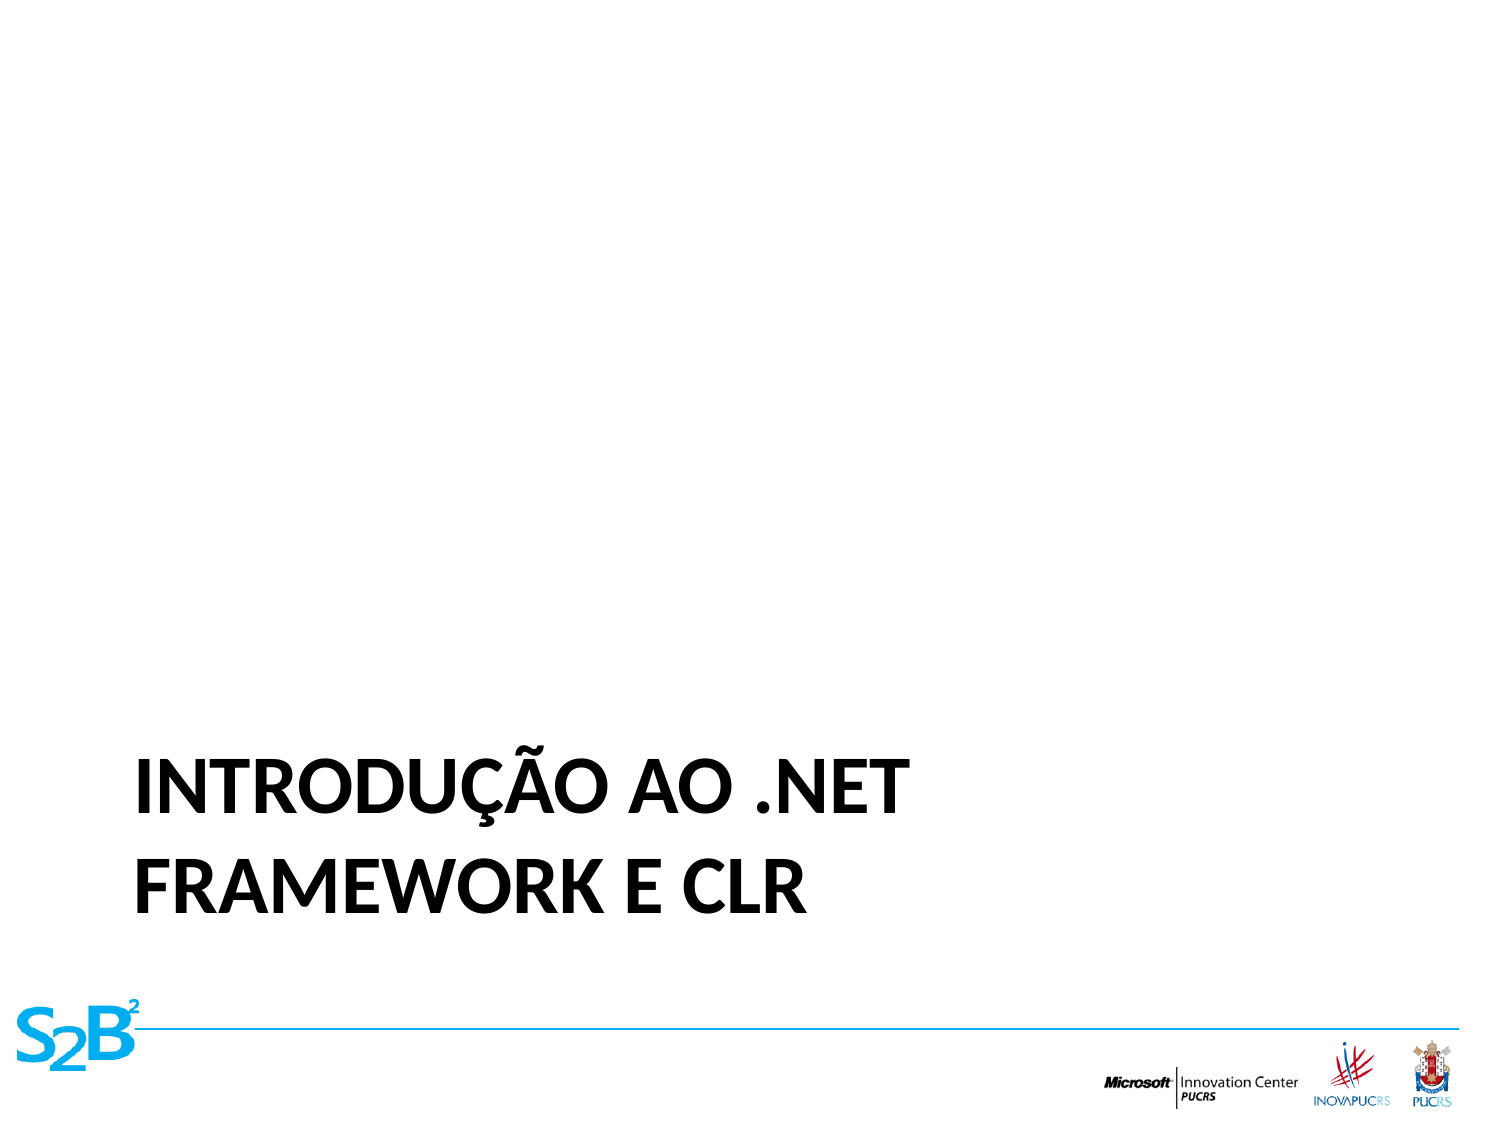

# Introdução ao .Net Framework e CLR